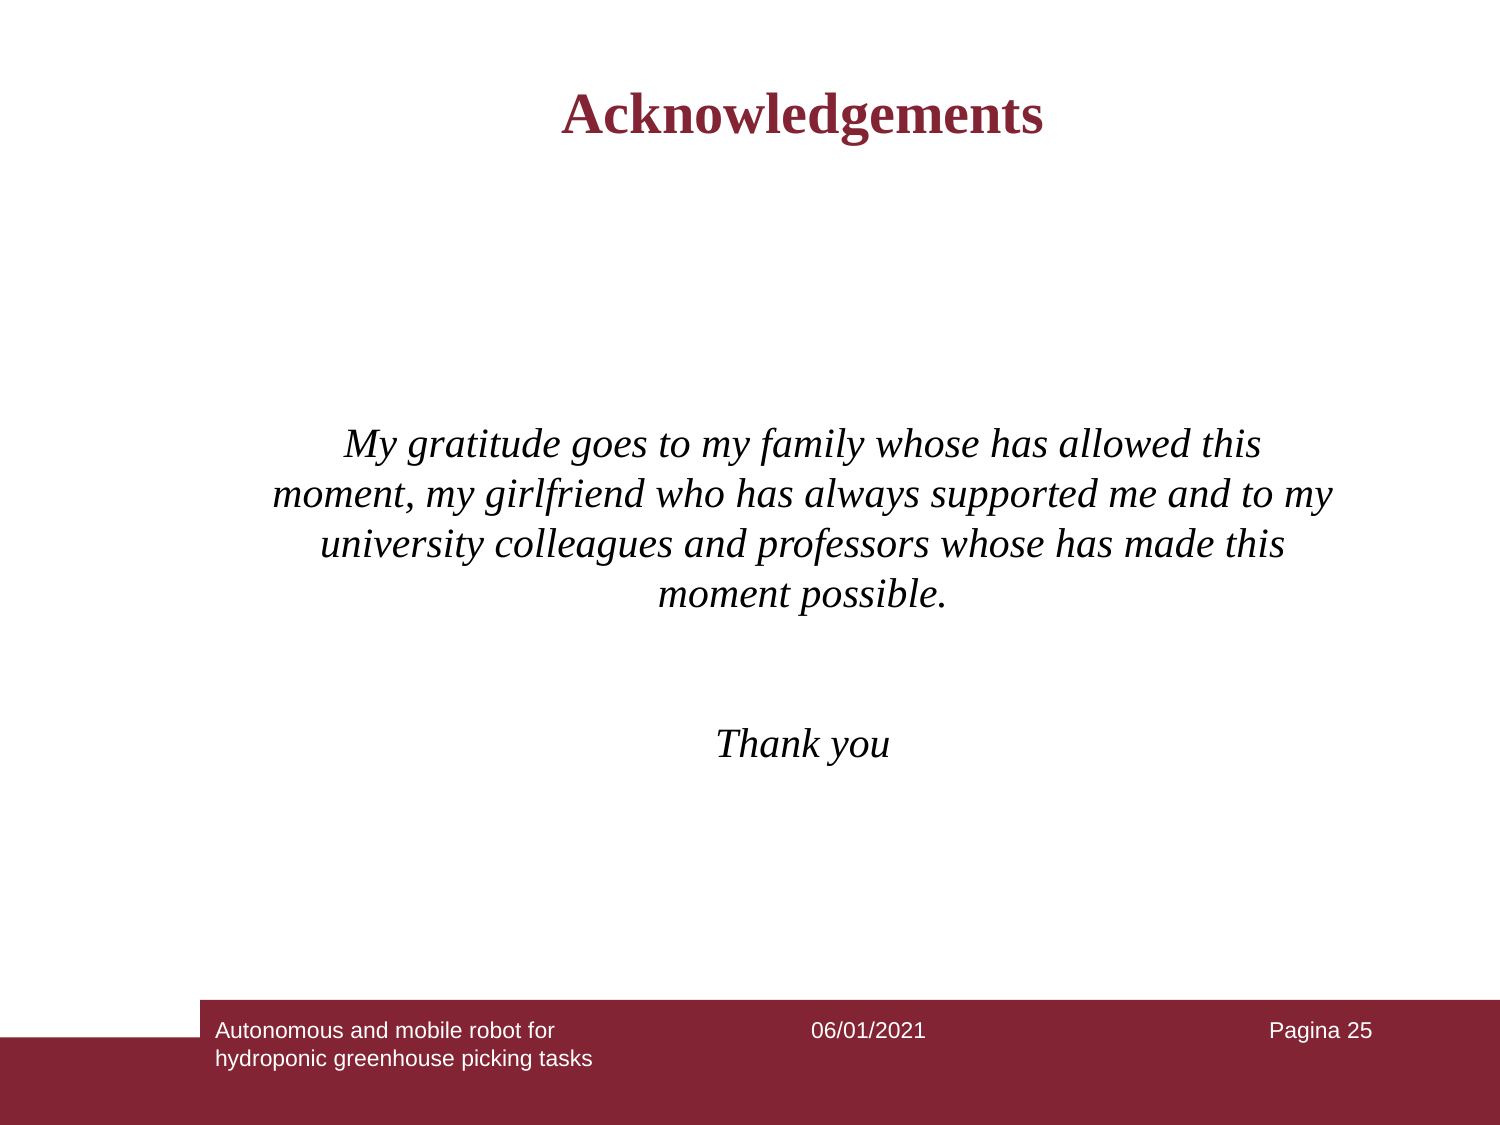

# Acknowledgements
My gratitude goes to my family whose has allowed this moment, my girlfriend who has always supported me and to my university colleagues and professors whose has made this moment possible.

Thank you
Autonomous and mobile robot for hydroponic greenhouse picking tasks
06/01/2021
Pagina 25